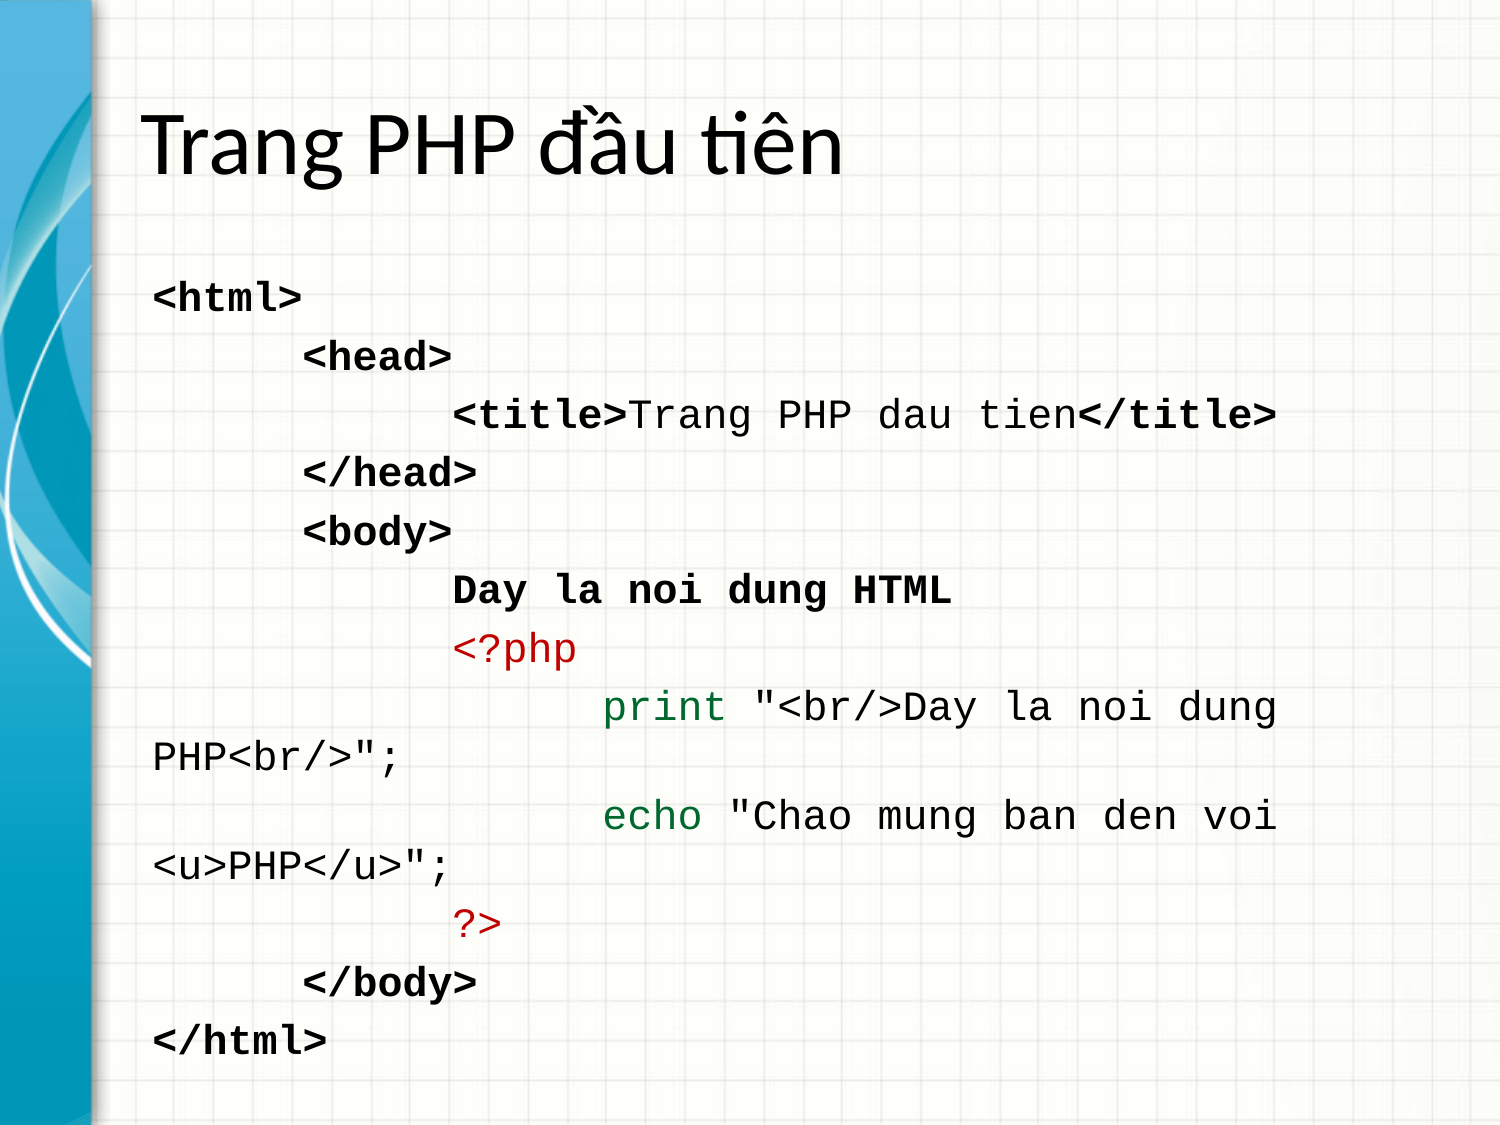

# Trang PHP đầu tiên
<html>
	<head>
		<title>Trang PHP dau tien</title>
	</head>
	<body>
		Day la noi dung HTML
		<?php
			print "<br/>Day la noi dung PHP<br/>";
			echo "Chao mung ban den voi <u>PHP</u>";
		?>
	</body>
</html>